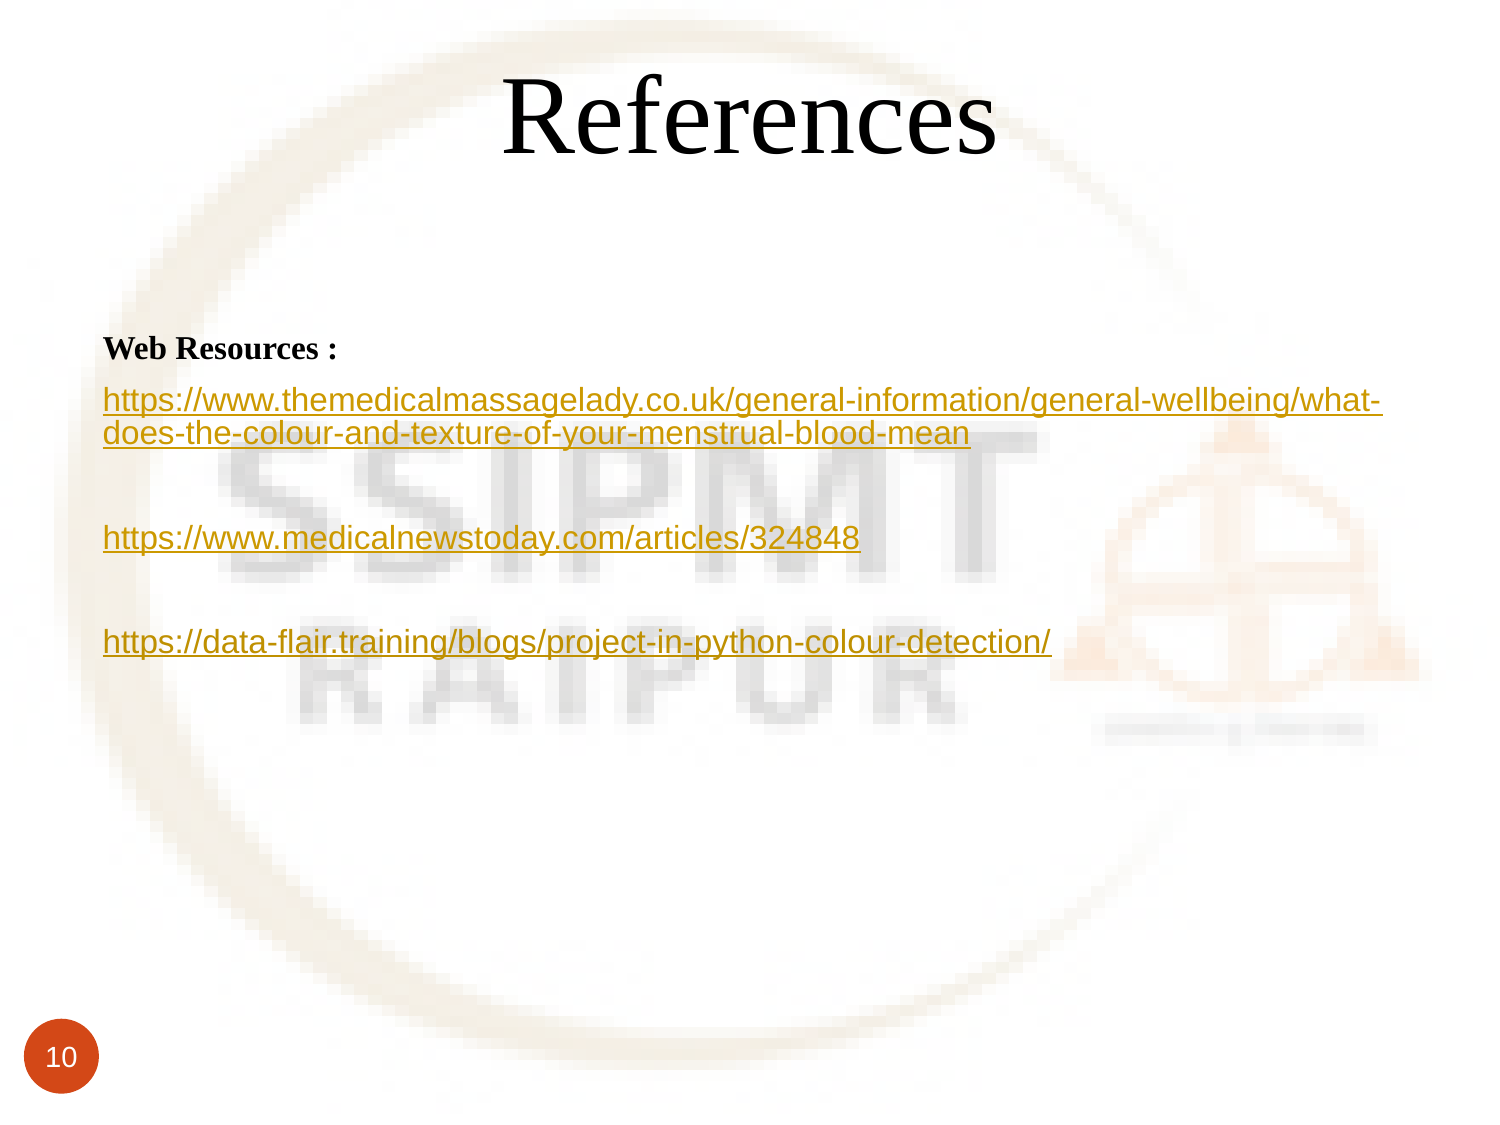

# References

Web Resources :
https://www.themedicalmassagelady.co.uk/general-information/general-wellbeing/what-does-the-colour-and-texture-of-your-menstrual-blood-mean

https://www.medicalnewstoday.com/articles/324848

https://data-flair.training/blogs/project-in-python-colour-detection/

10